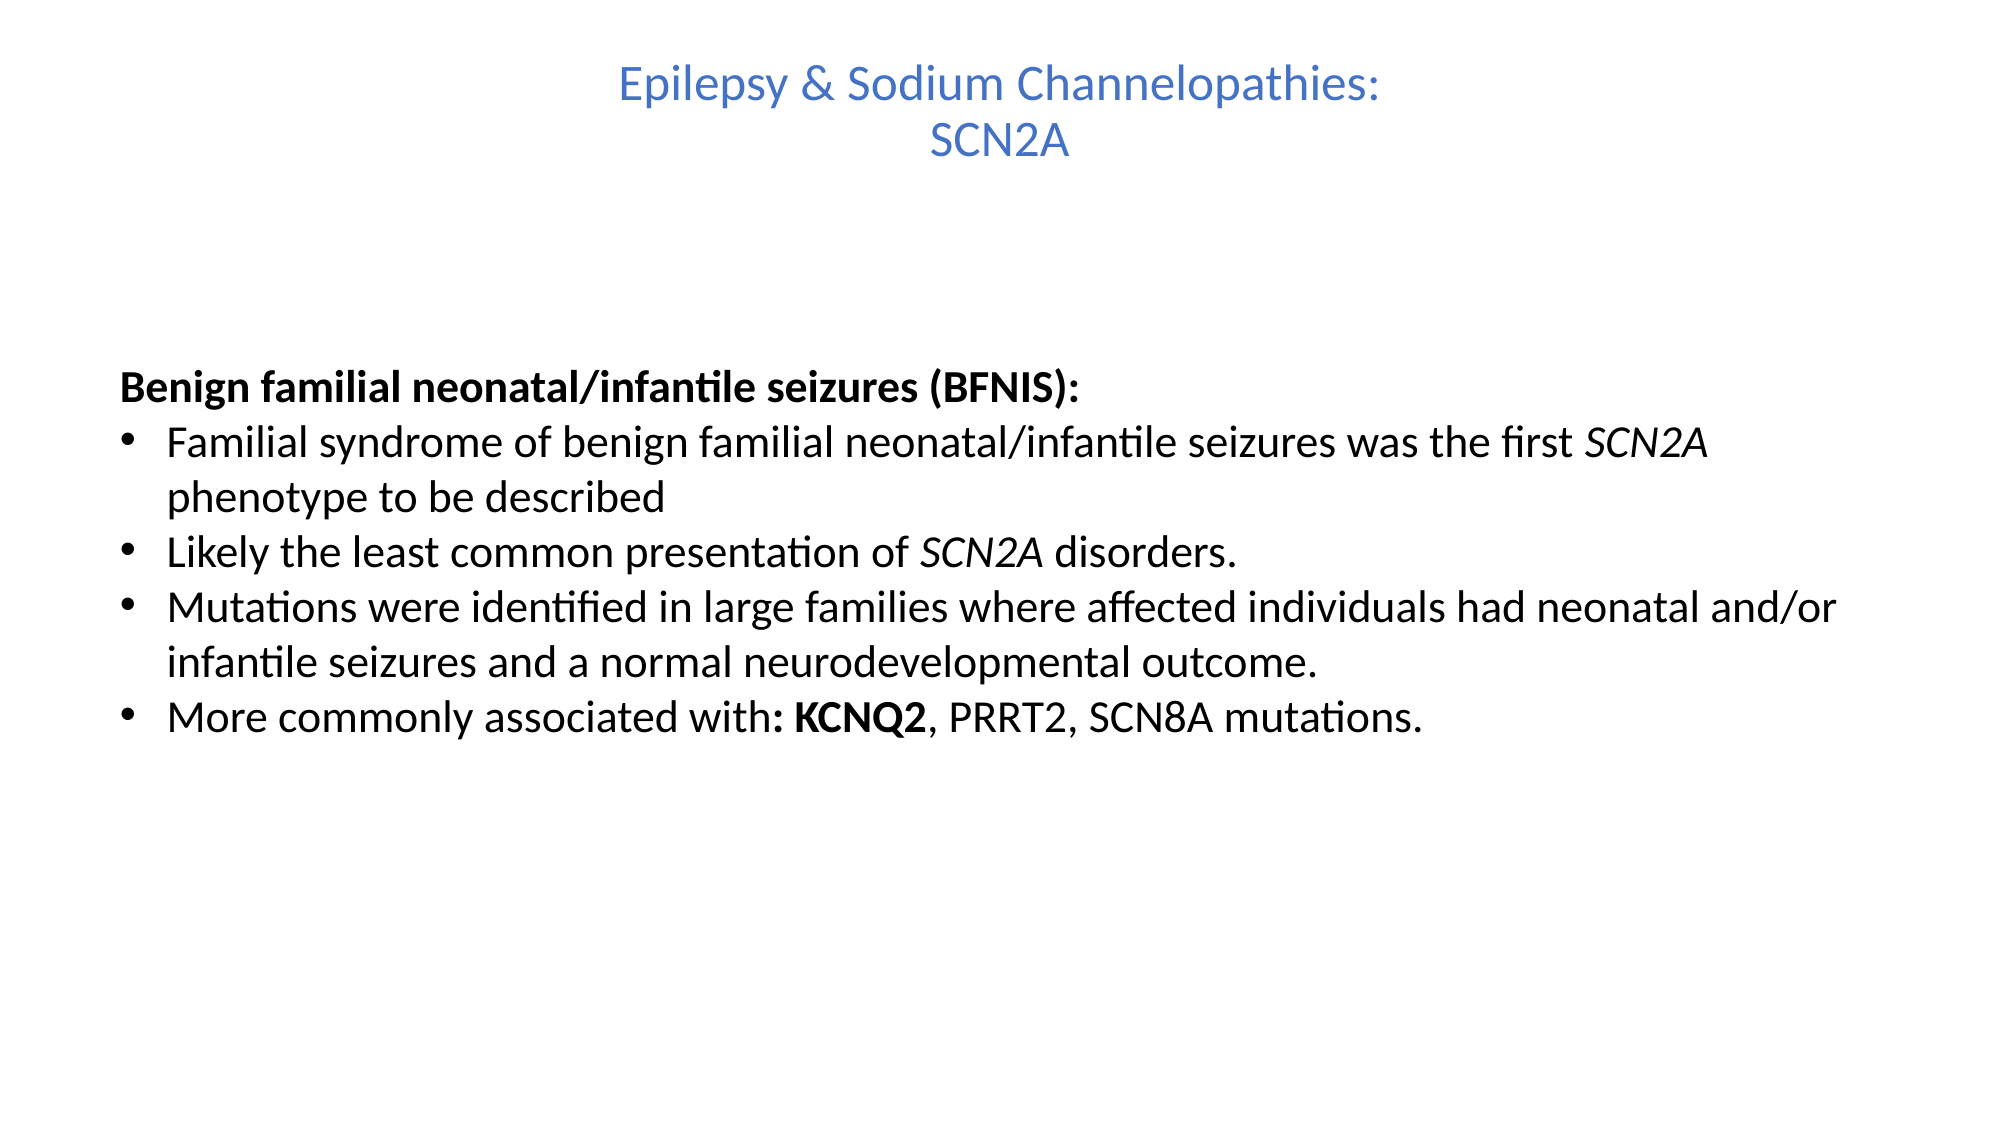

# Epilepsy & Sodium Channelopathies: SCN2A
Benign familial neonatal/infantile seizures (BFNIS):
Familial syndrome of benign familial neonatal/infantile seizures was the first SCN2A phenotype to be described
Likely the least common presentation of SCN2A disorders.
Mutations were identified in large families where affected individuals had neonatal and/or infantile seizures and a normal neurodevelopmental outcome.
More commonly associated with: KCNQ2, PRRT2, SCN8A mutations.